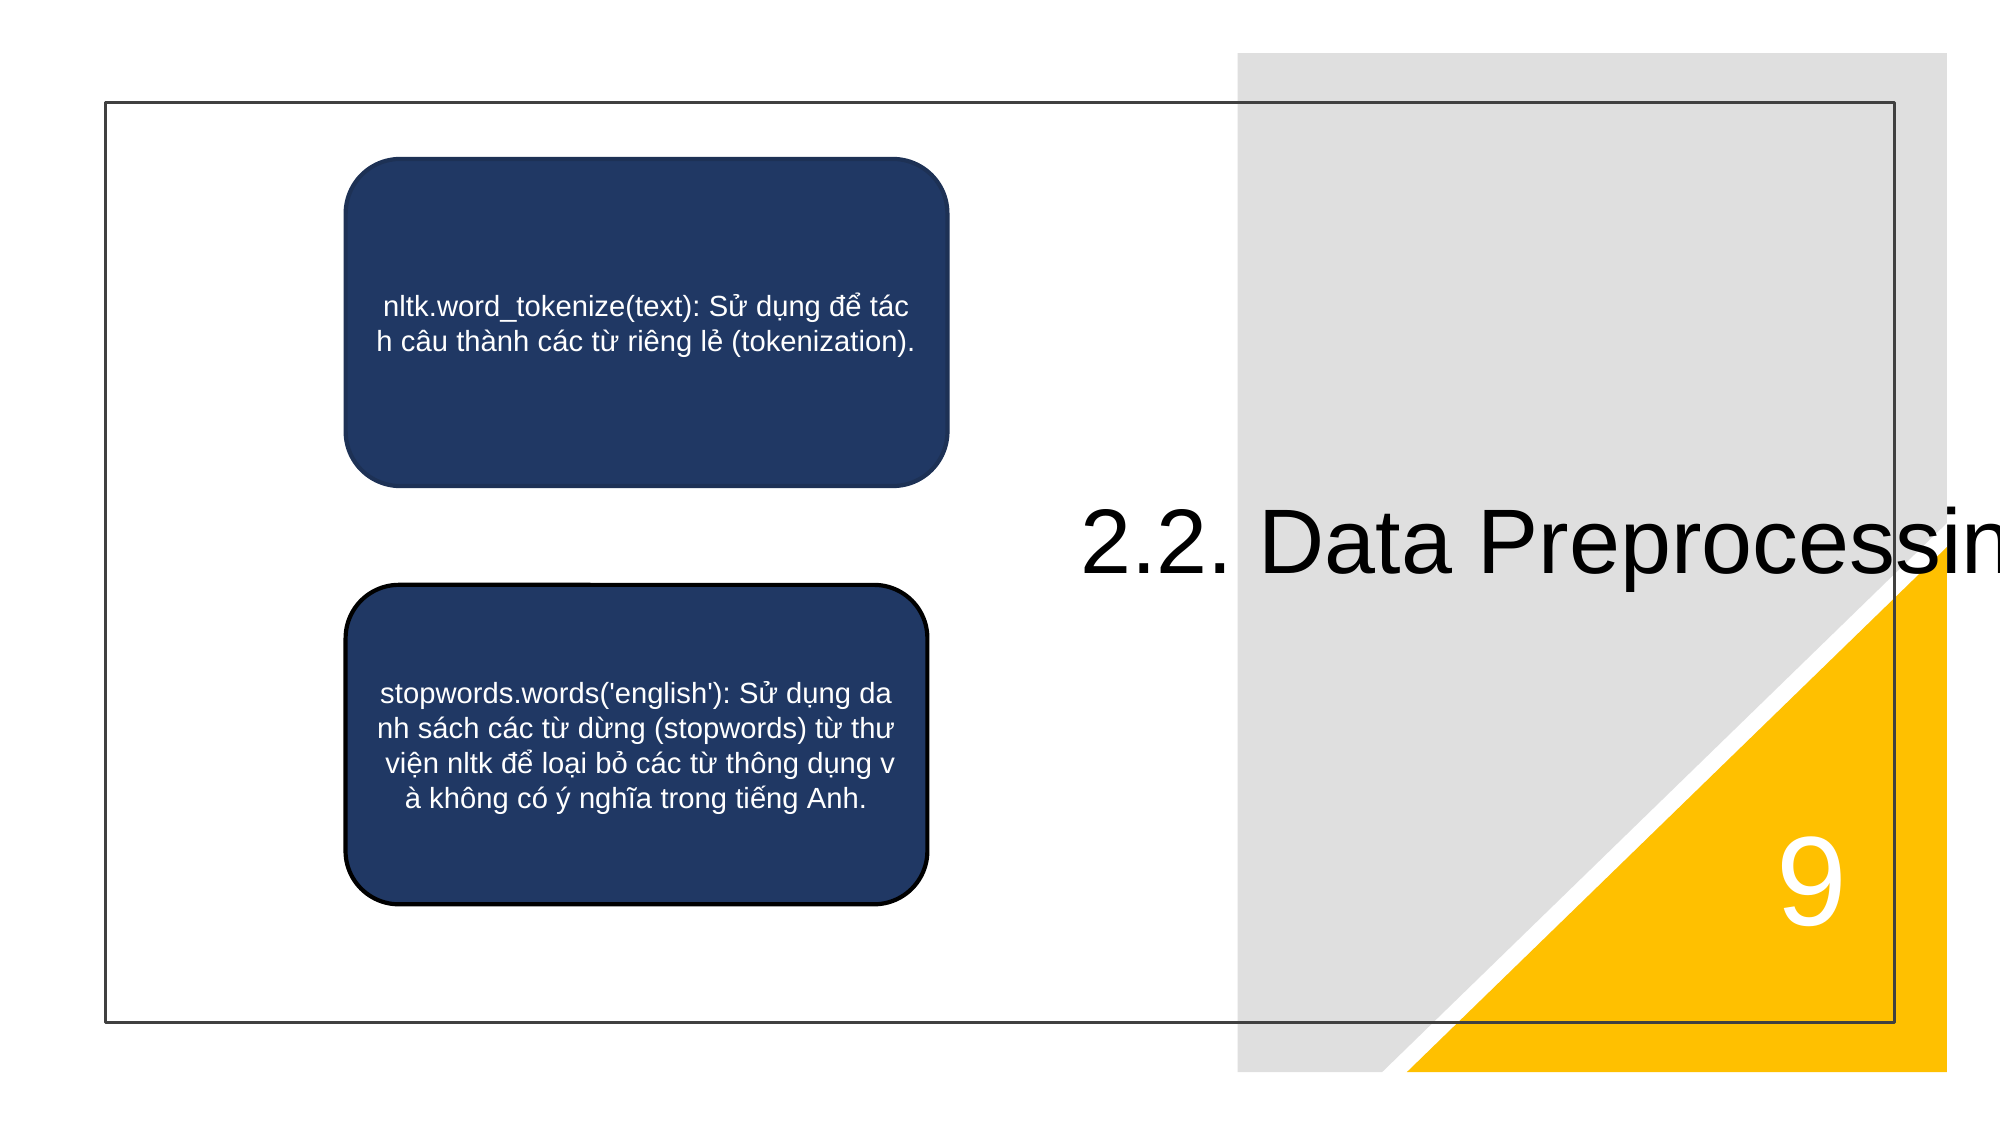

nltk.word_tokenize(text): Sử dụng để tách câu thành các từ riêng lẻ (tokenization).
# 2.2. Data Preprocessing

stopwords.words('english'): Sử dụng danh sách các từ dừng (stopwords) từ thư viện nltk để loại bỏ các từ thông dụng và không có ý nghĩa trong tiếng Anh.
9